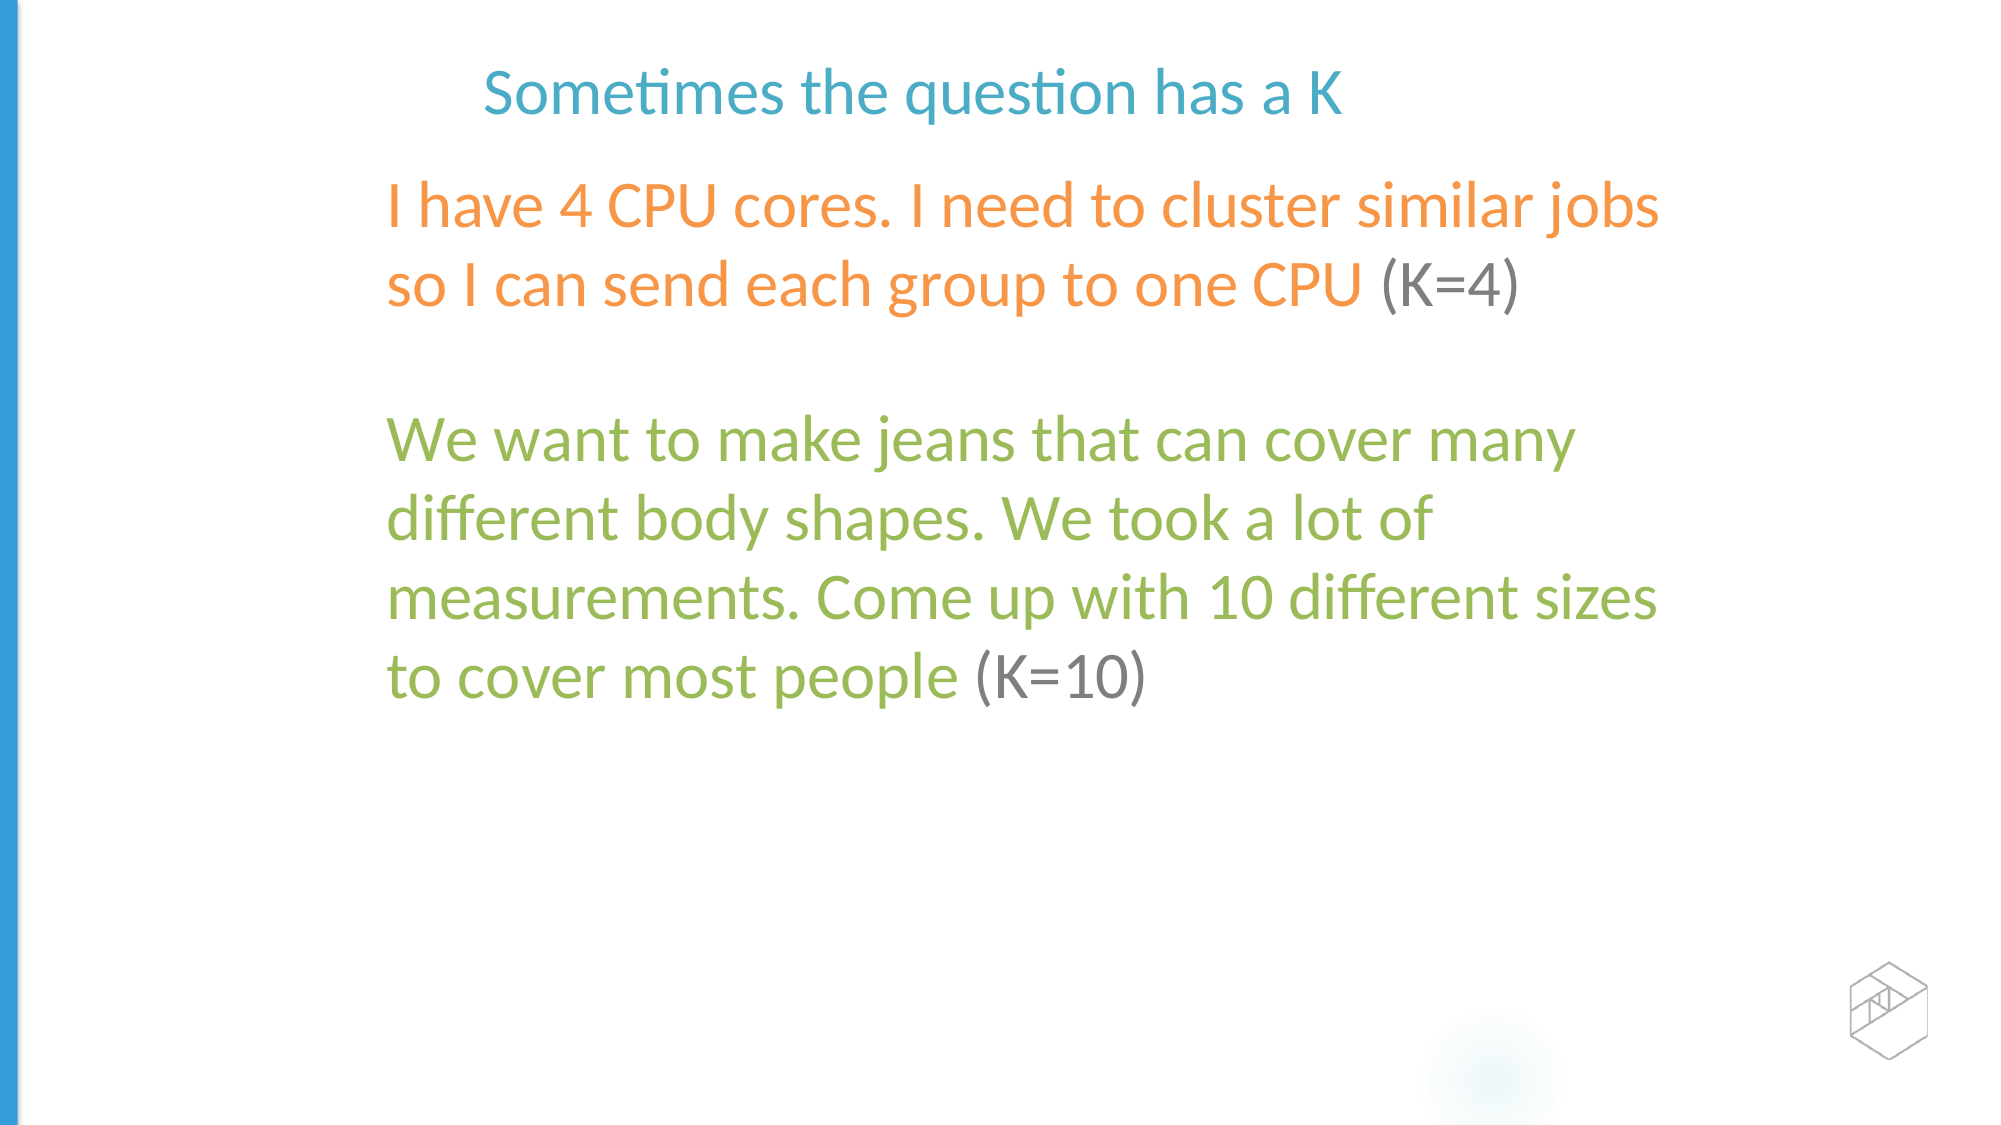

Sometimes the question has a K

I have 4 CPU cores. I need to cluster similar jobs so I can send each group to one CPU (K=4)

We want to make jeans that can cover many diﬀerent body shapes. We took a lot of measurements. Come up with 10 diﬀerent sizes to cover most people (K=10)